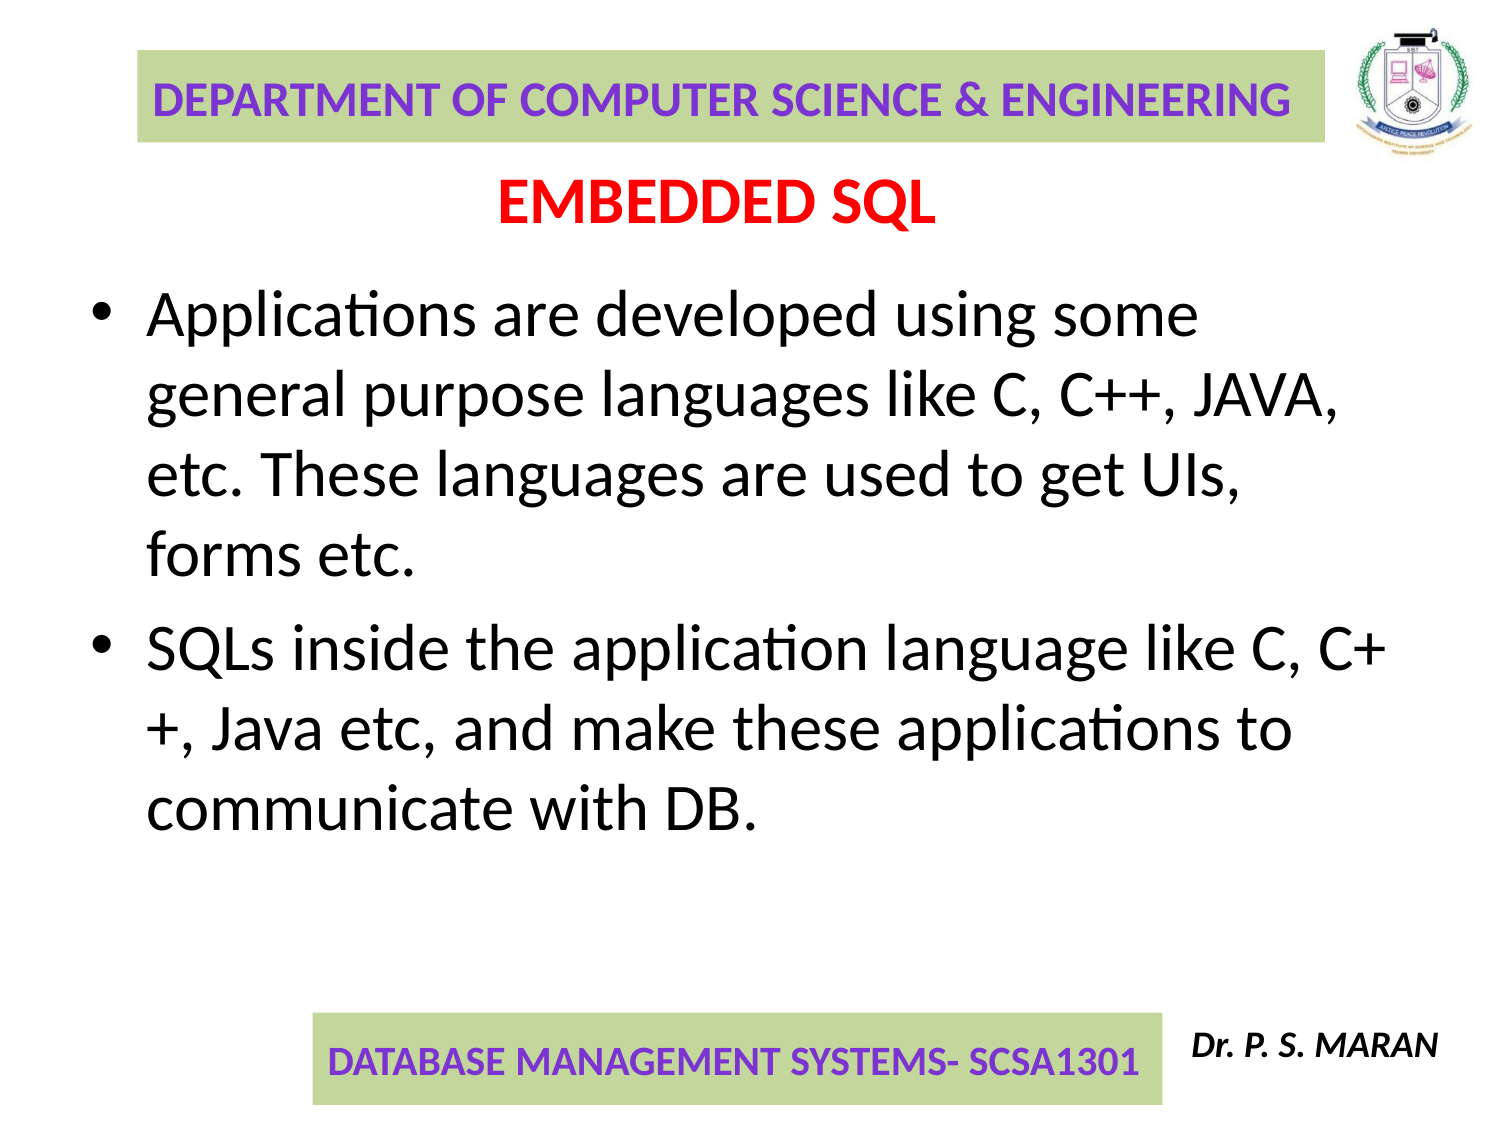

Embedded SQL
Applications are developed using some general purpose languages like C, C++, JAVA, etc. These languages are used to get UIs, forms etc.
SQLs inside the application language like C, C++, Java etc, and make these applications to communicate with DB.